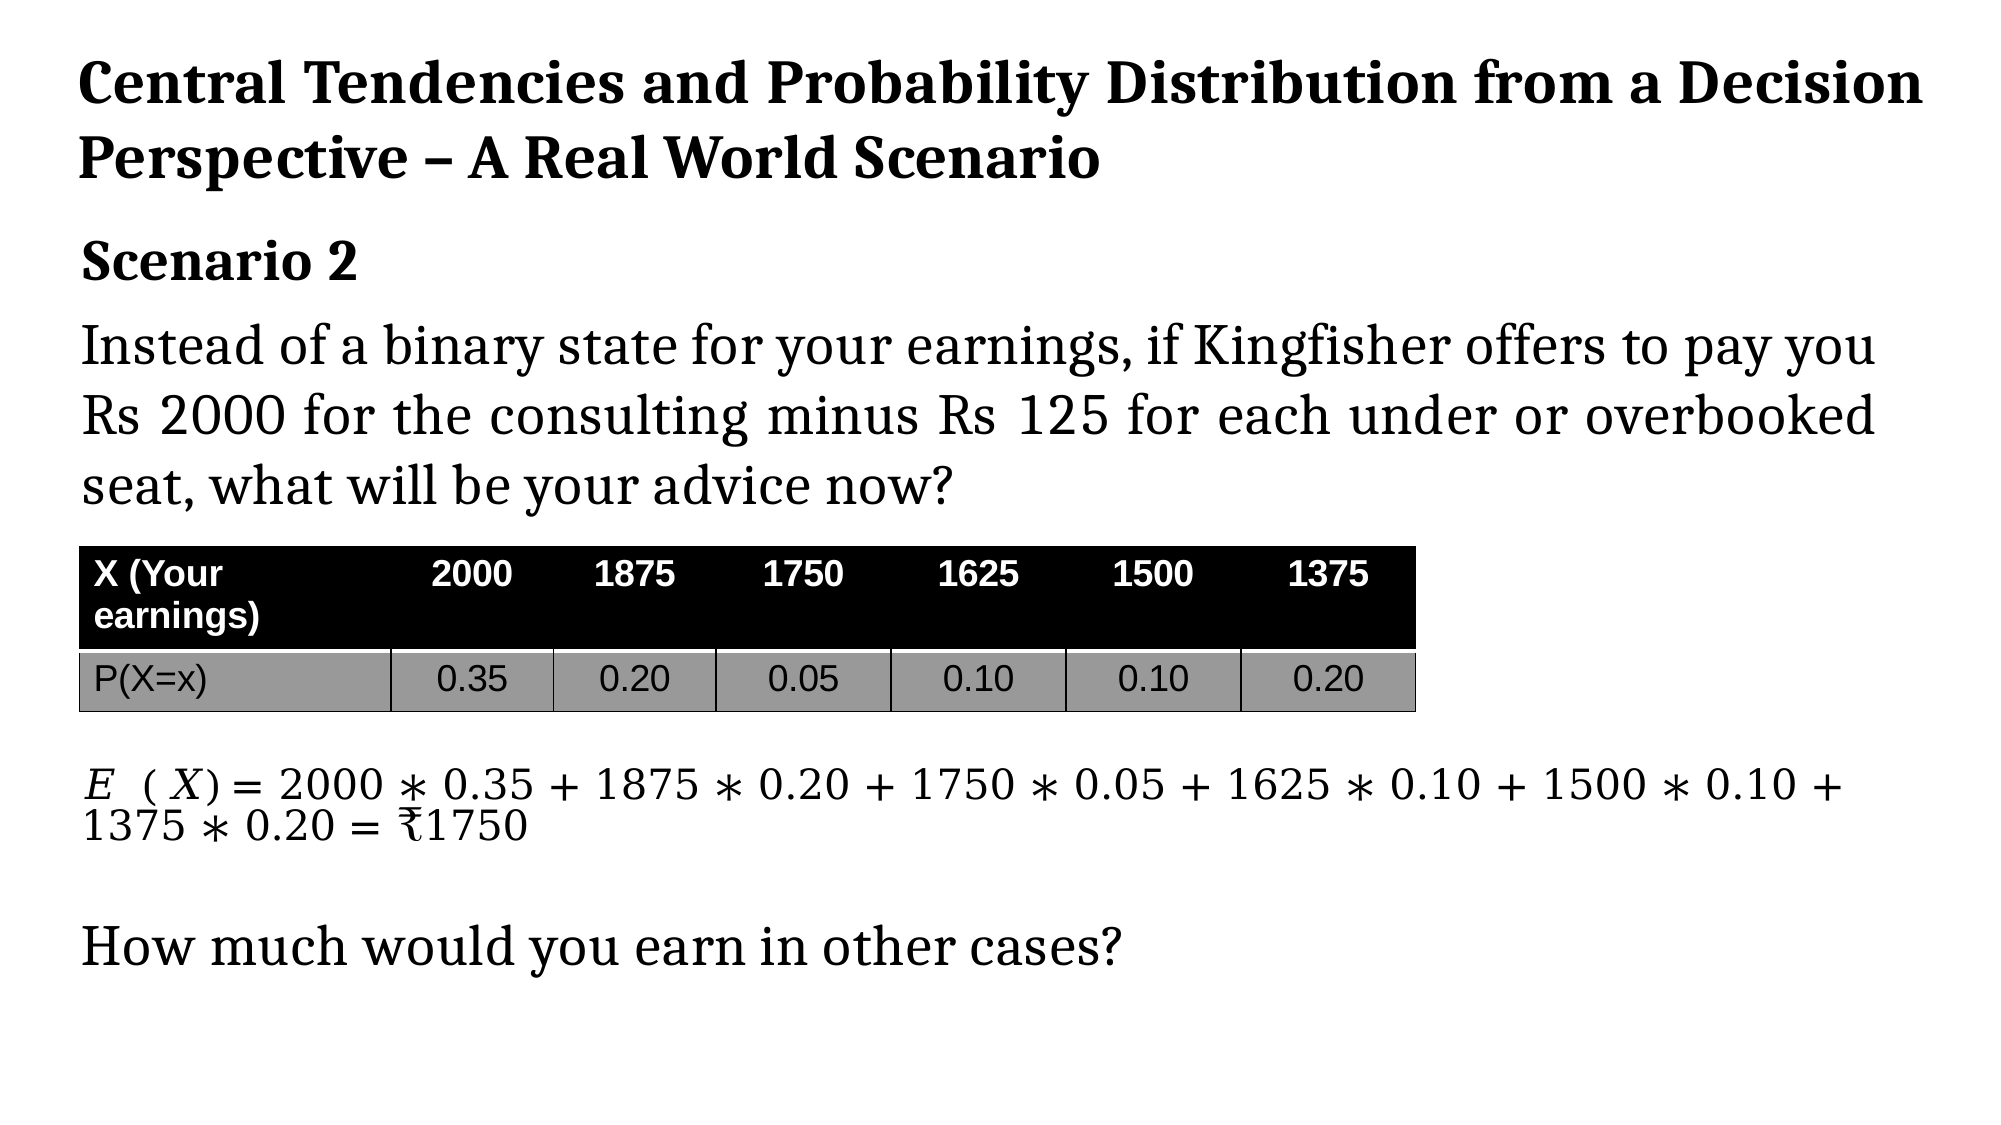

Central Tendencies and Probability Distribution from a Decision Perspective – A Real World Scenario
Scenario 2
Instead of a binary state for your earnings, if Kingfisher offers to pay you Rs 2000 for the consulting minus Rs 125 for each under or overbooked seat, what will be your advice now?
| X (Your earnings) | 2000 | 1875 | 1750 | 1625 | 1500 | 1375 |
| --- | --- | --- | --- | --- | --- | --- |
| P(X=x) | 0.35 | 0.20 | 0.05 | 0.10 | 0.10 | 0.20 |
𝐸 (𝑋)	= 2000 ∗ 0.35 + 1875 ∗ 0.20 + 1750 ∗ 0.05 + 1625 ∗ 0.10 + 1500 ∗ 0.10 + 1375 ∗ 0.20 = ₹1750
How much would you earn in other cases?